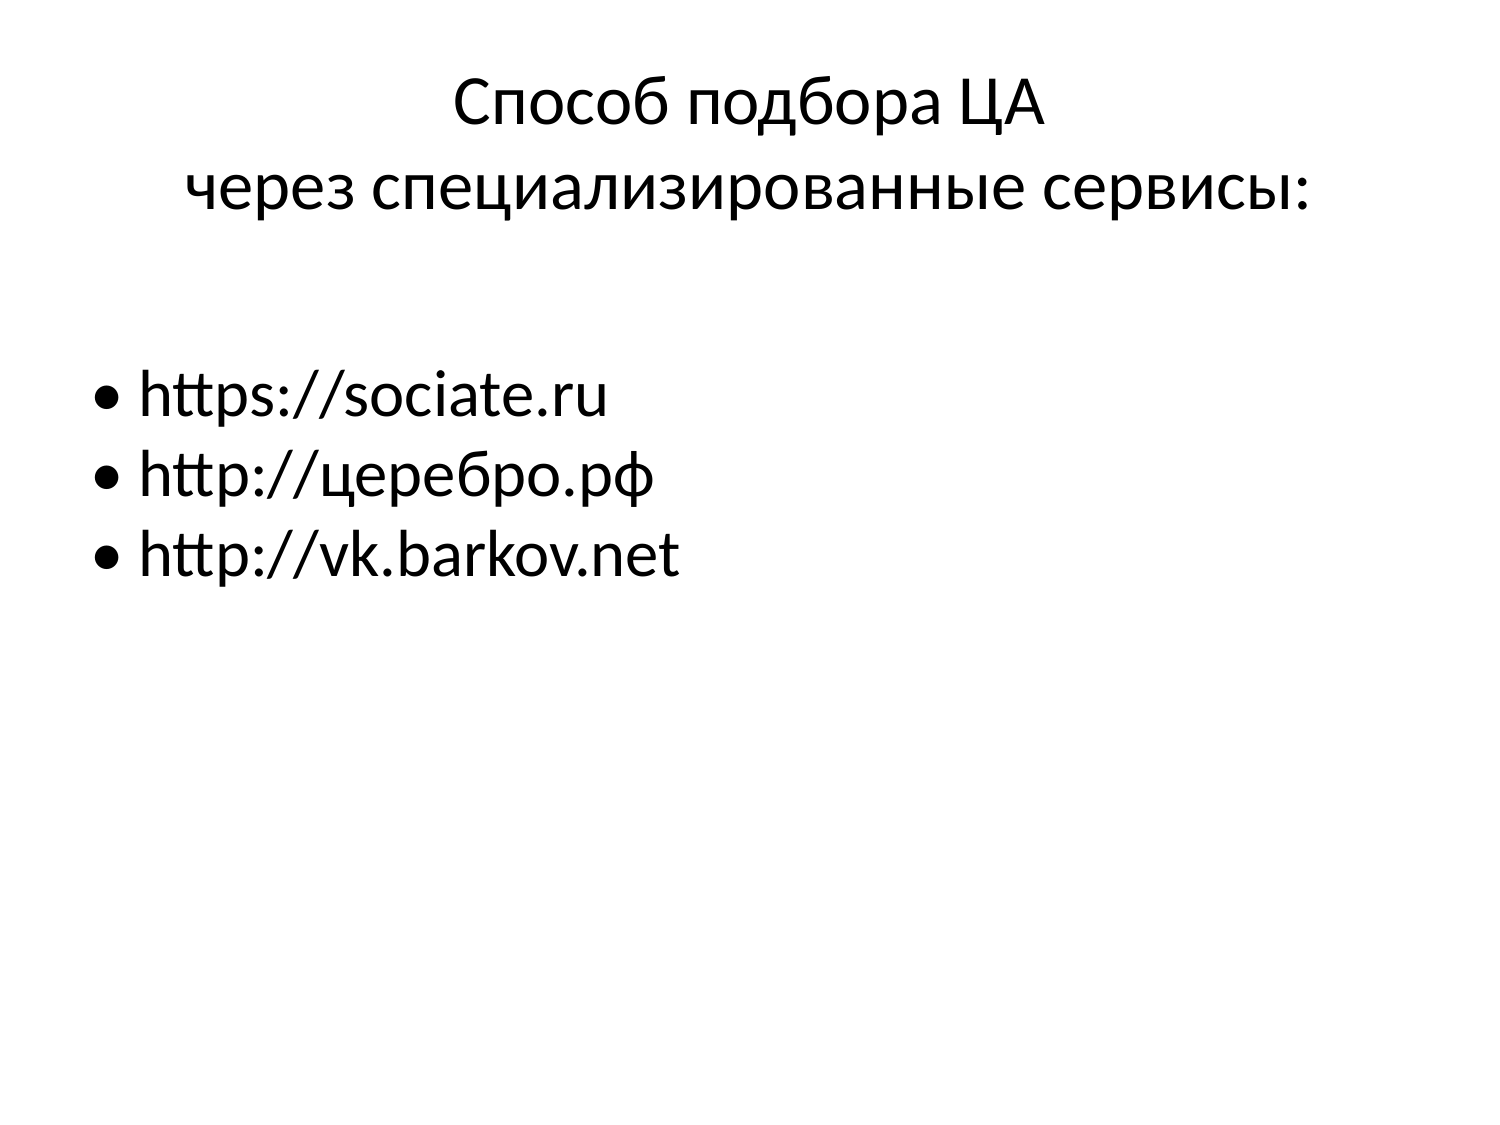

# Способ подбора ЦА через специализированные сервисы:
• https://sociate.ru
• http://церебро.рф
• http://vk.barkov.net